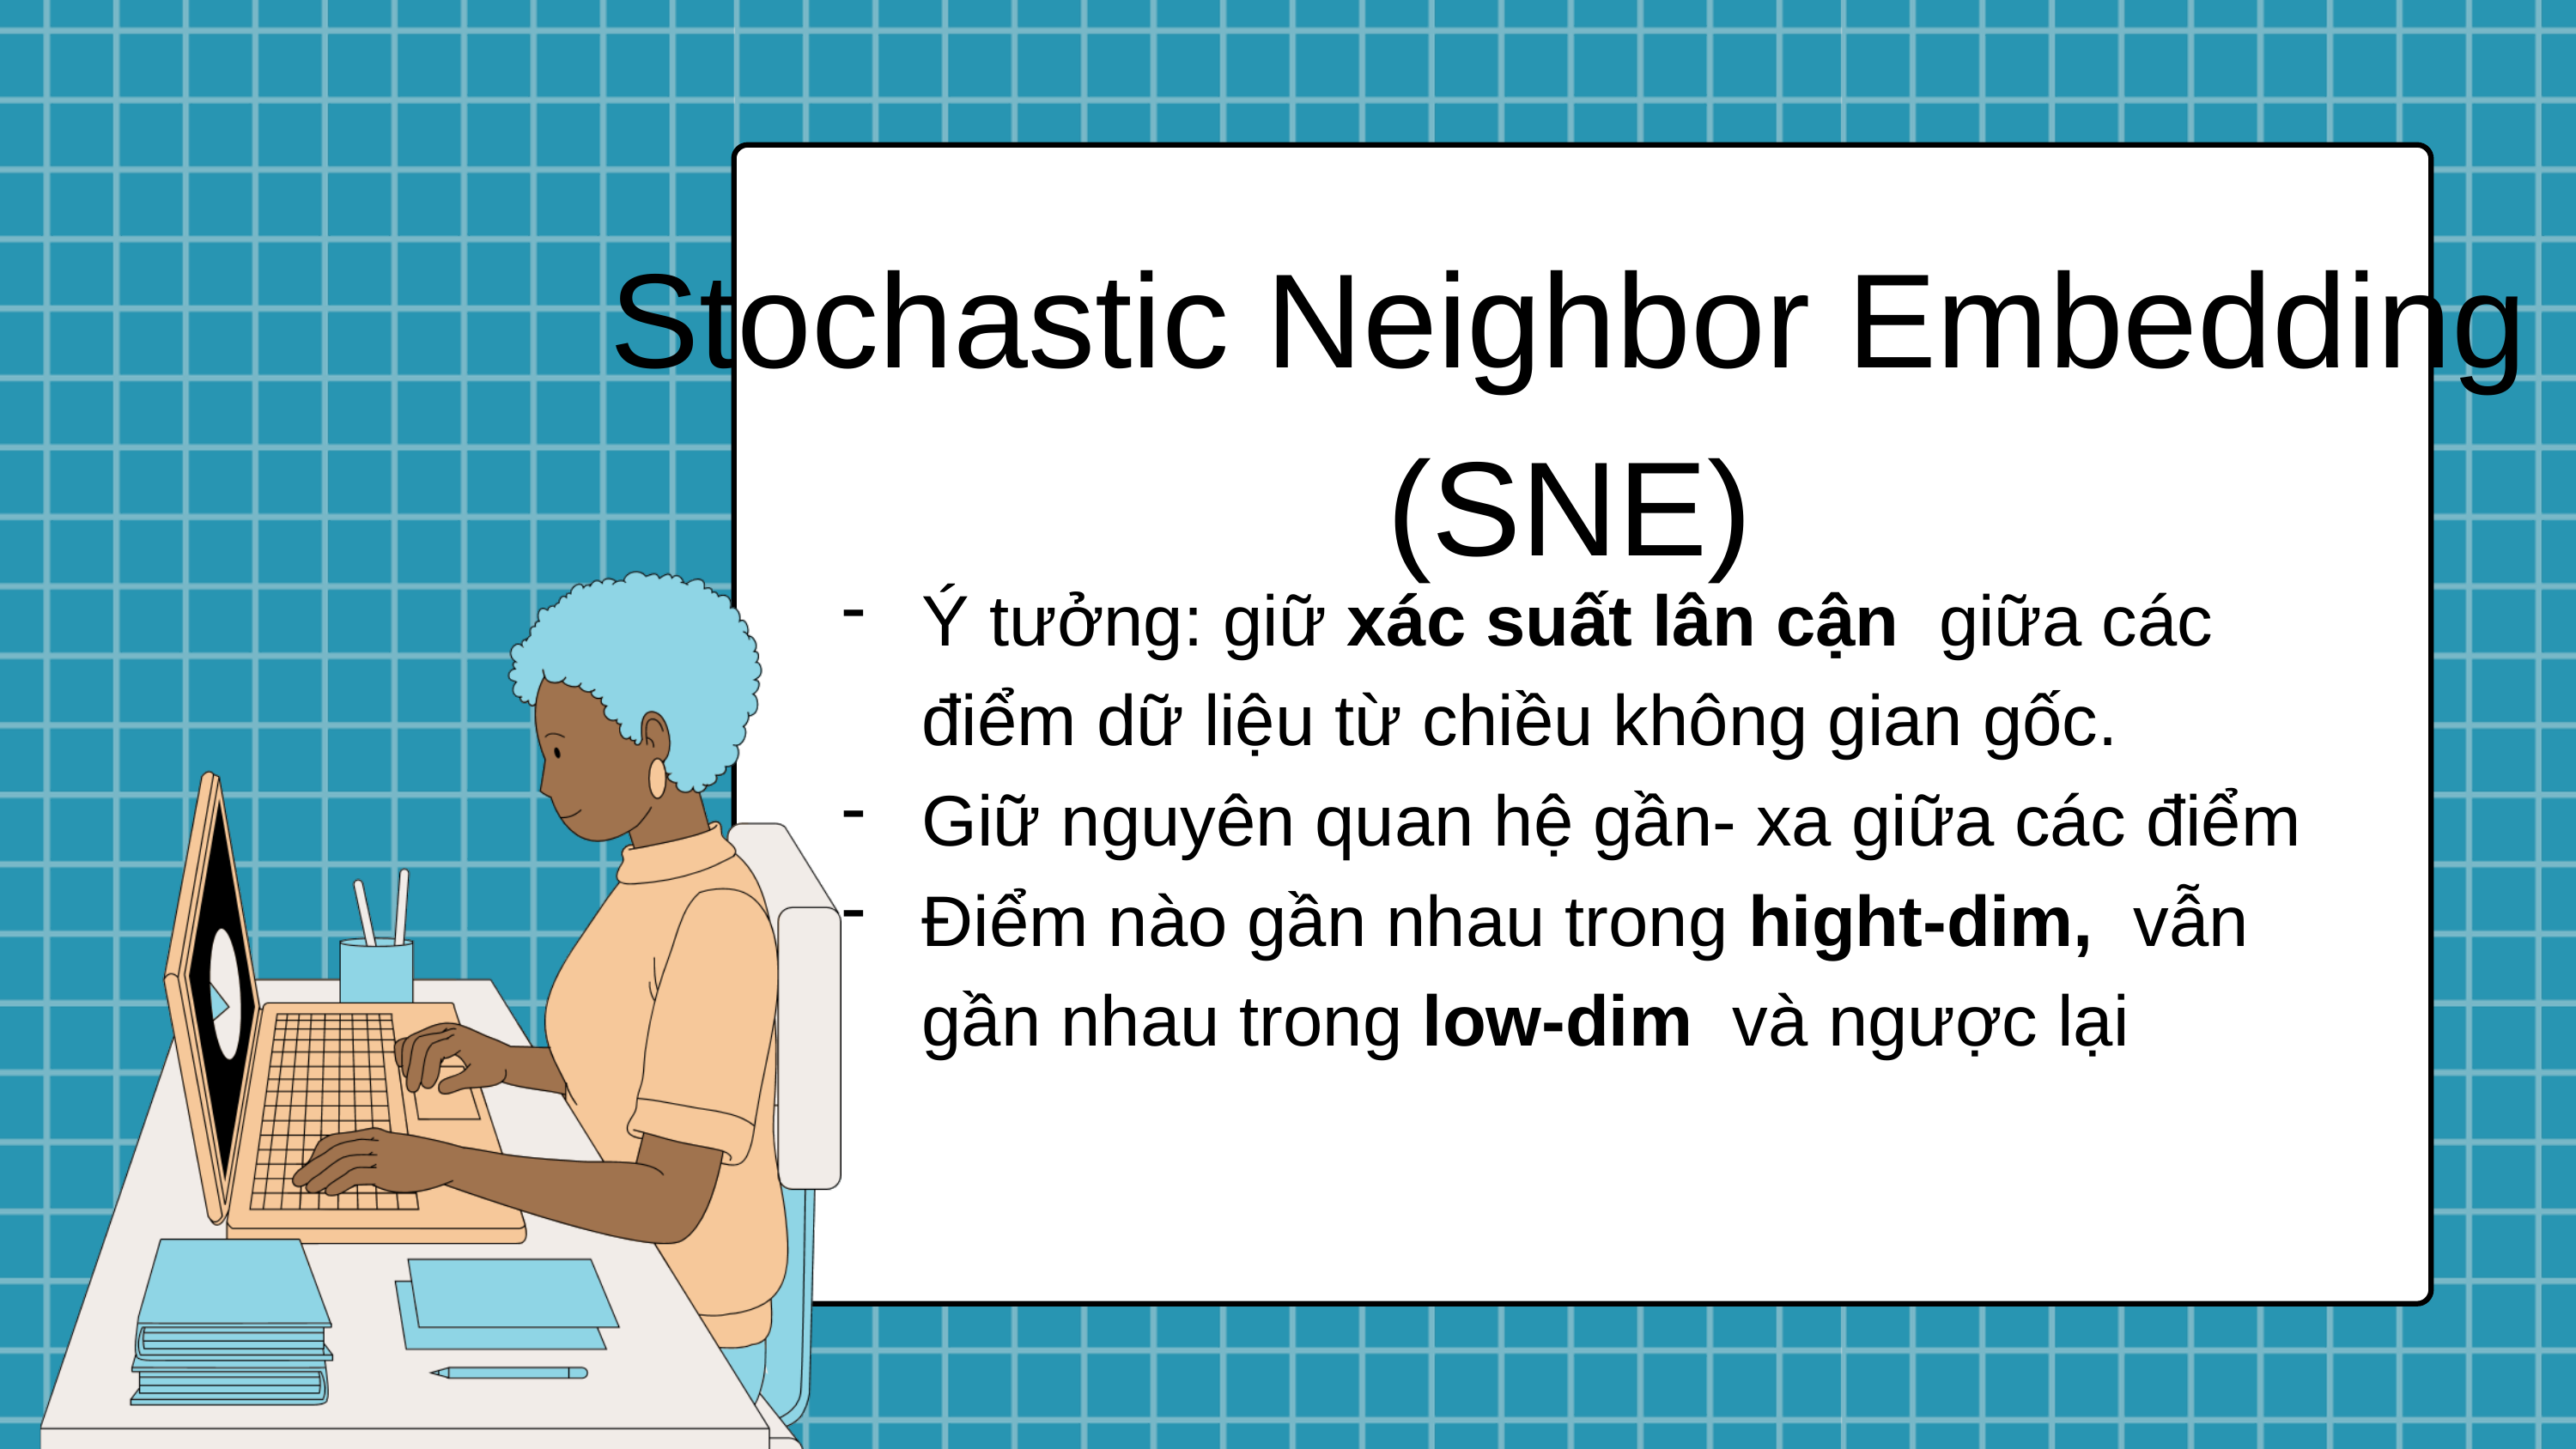

Stochastic Neighbor Embedding (SNE)
Ý tưởng: giữ xác suất lân cận  giữa các điểm dữ liệu từ chiều không gian gốc.
Giữ nguyên quan hệ gần- xa giữa các điểm
Điểm nào gần nhau trong hight-dim,  vẫn gần nhau trong low-dim  và ngược lại